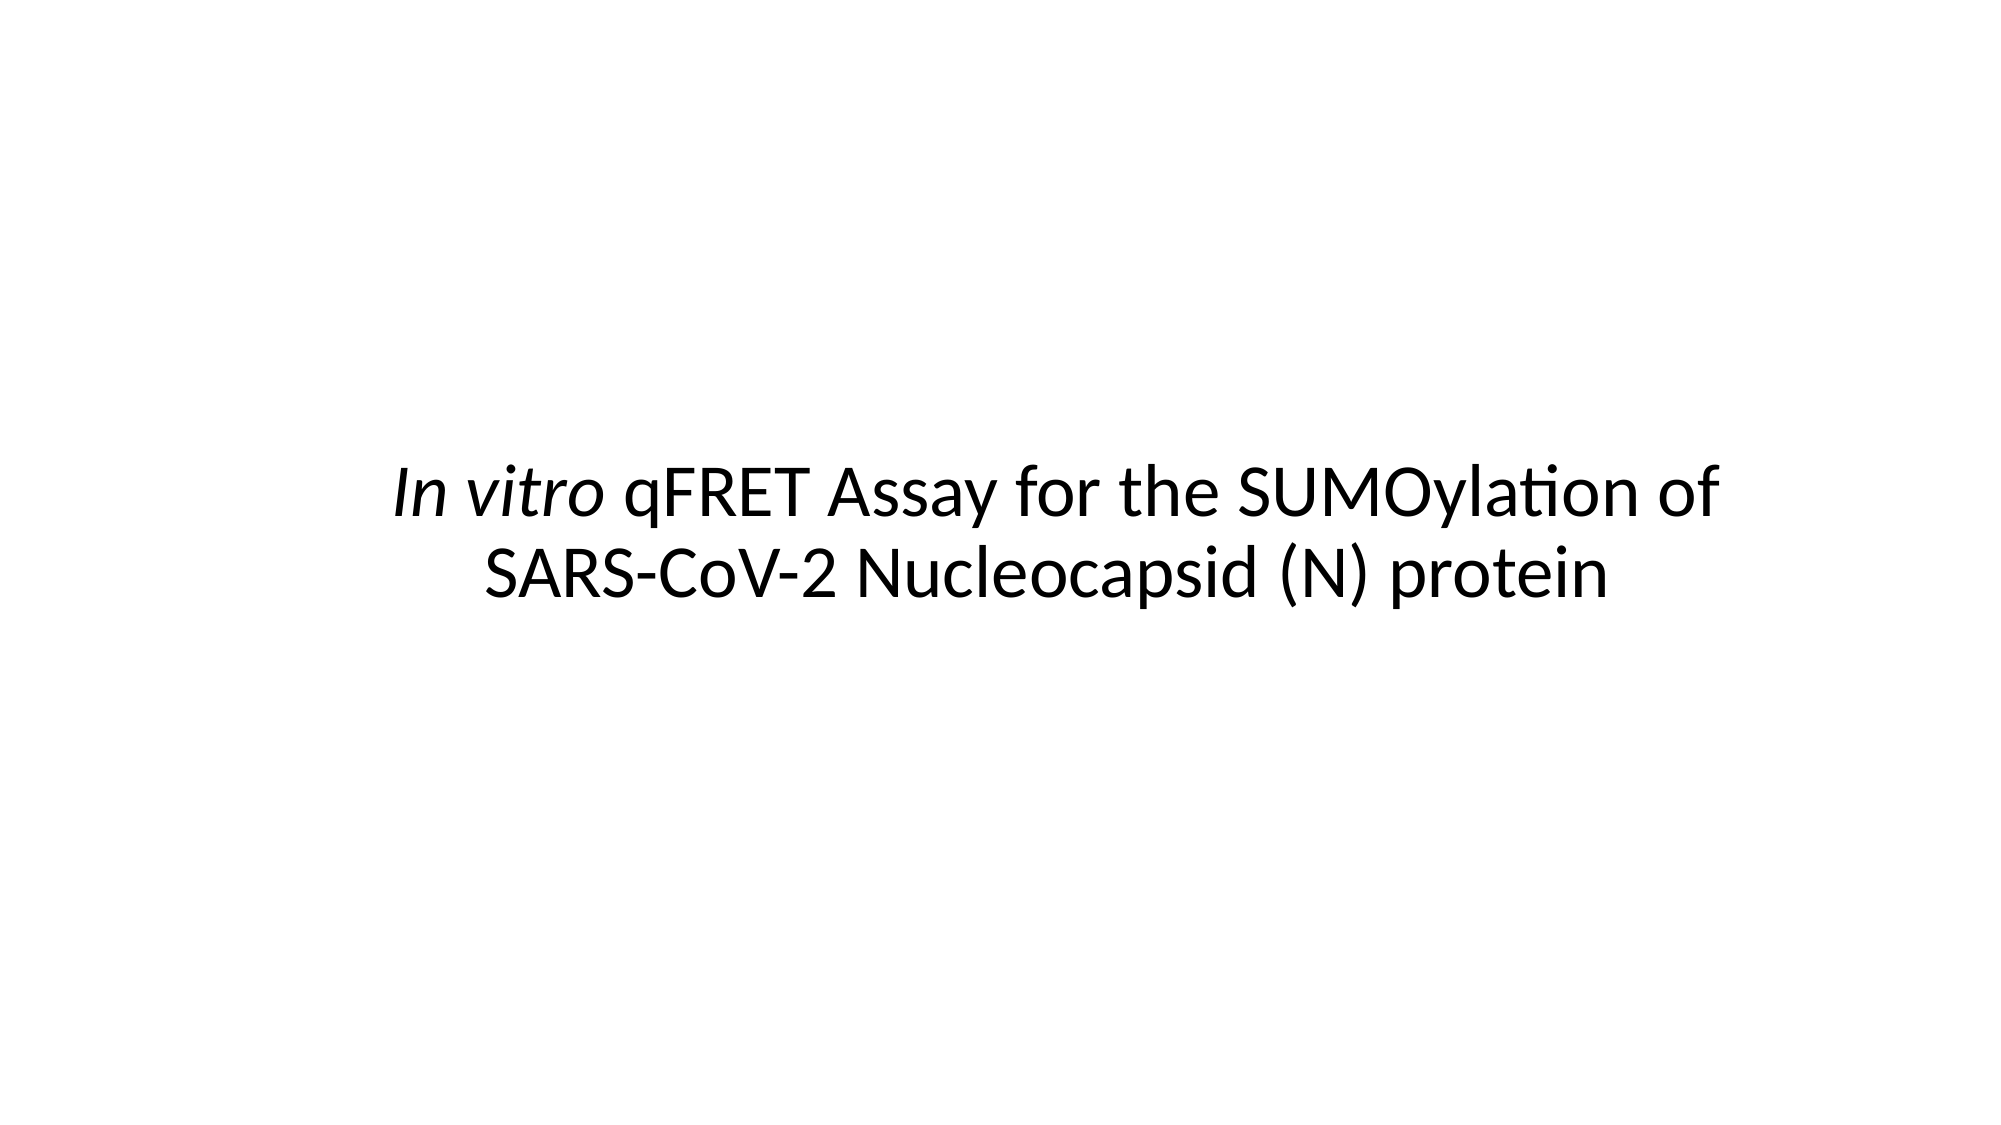

# In vitro qFRET Assay for the SUMOylation of SARS-CoV-2 Nucleocapsid (N) protein